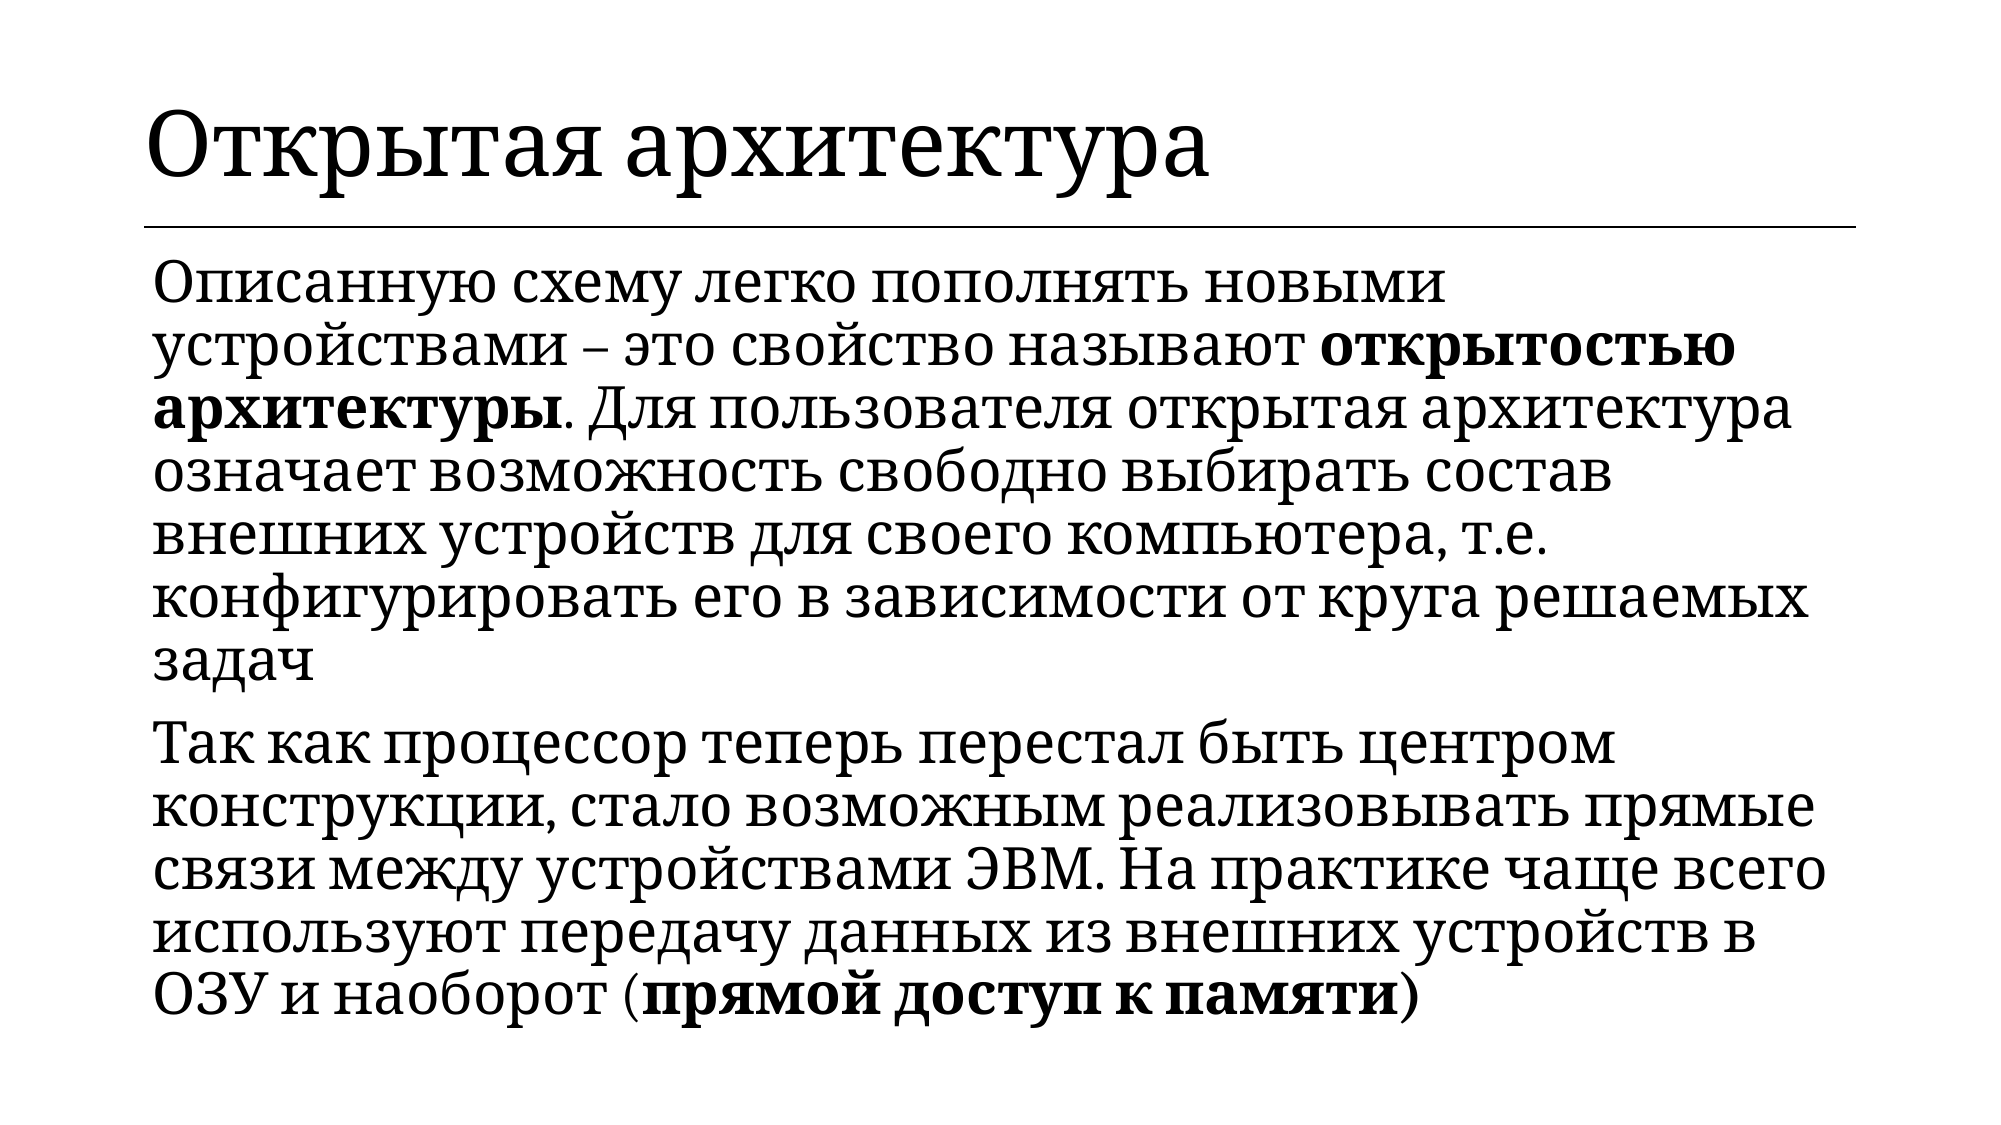

| Открытая архитектура |
| --- |
Описанную схему легко пополнять новыми устройствами – это свойство называют открытостью архитектуры. Для пользователя открытая архитектура означает возможность свободно выбирать состав внешних устройств для своего компьютера, т.е. конфигурировать его в зависимости от круга решаемых задач
Так как процессор теперь перестал быть центром конструкции, стало возможным реализовывать прямые связи между устройствами ЭВМ. На практике чаще всего используют передачу данных из внешних устройств в ОЗУ и наоборот (прямой доступ к памяти)